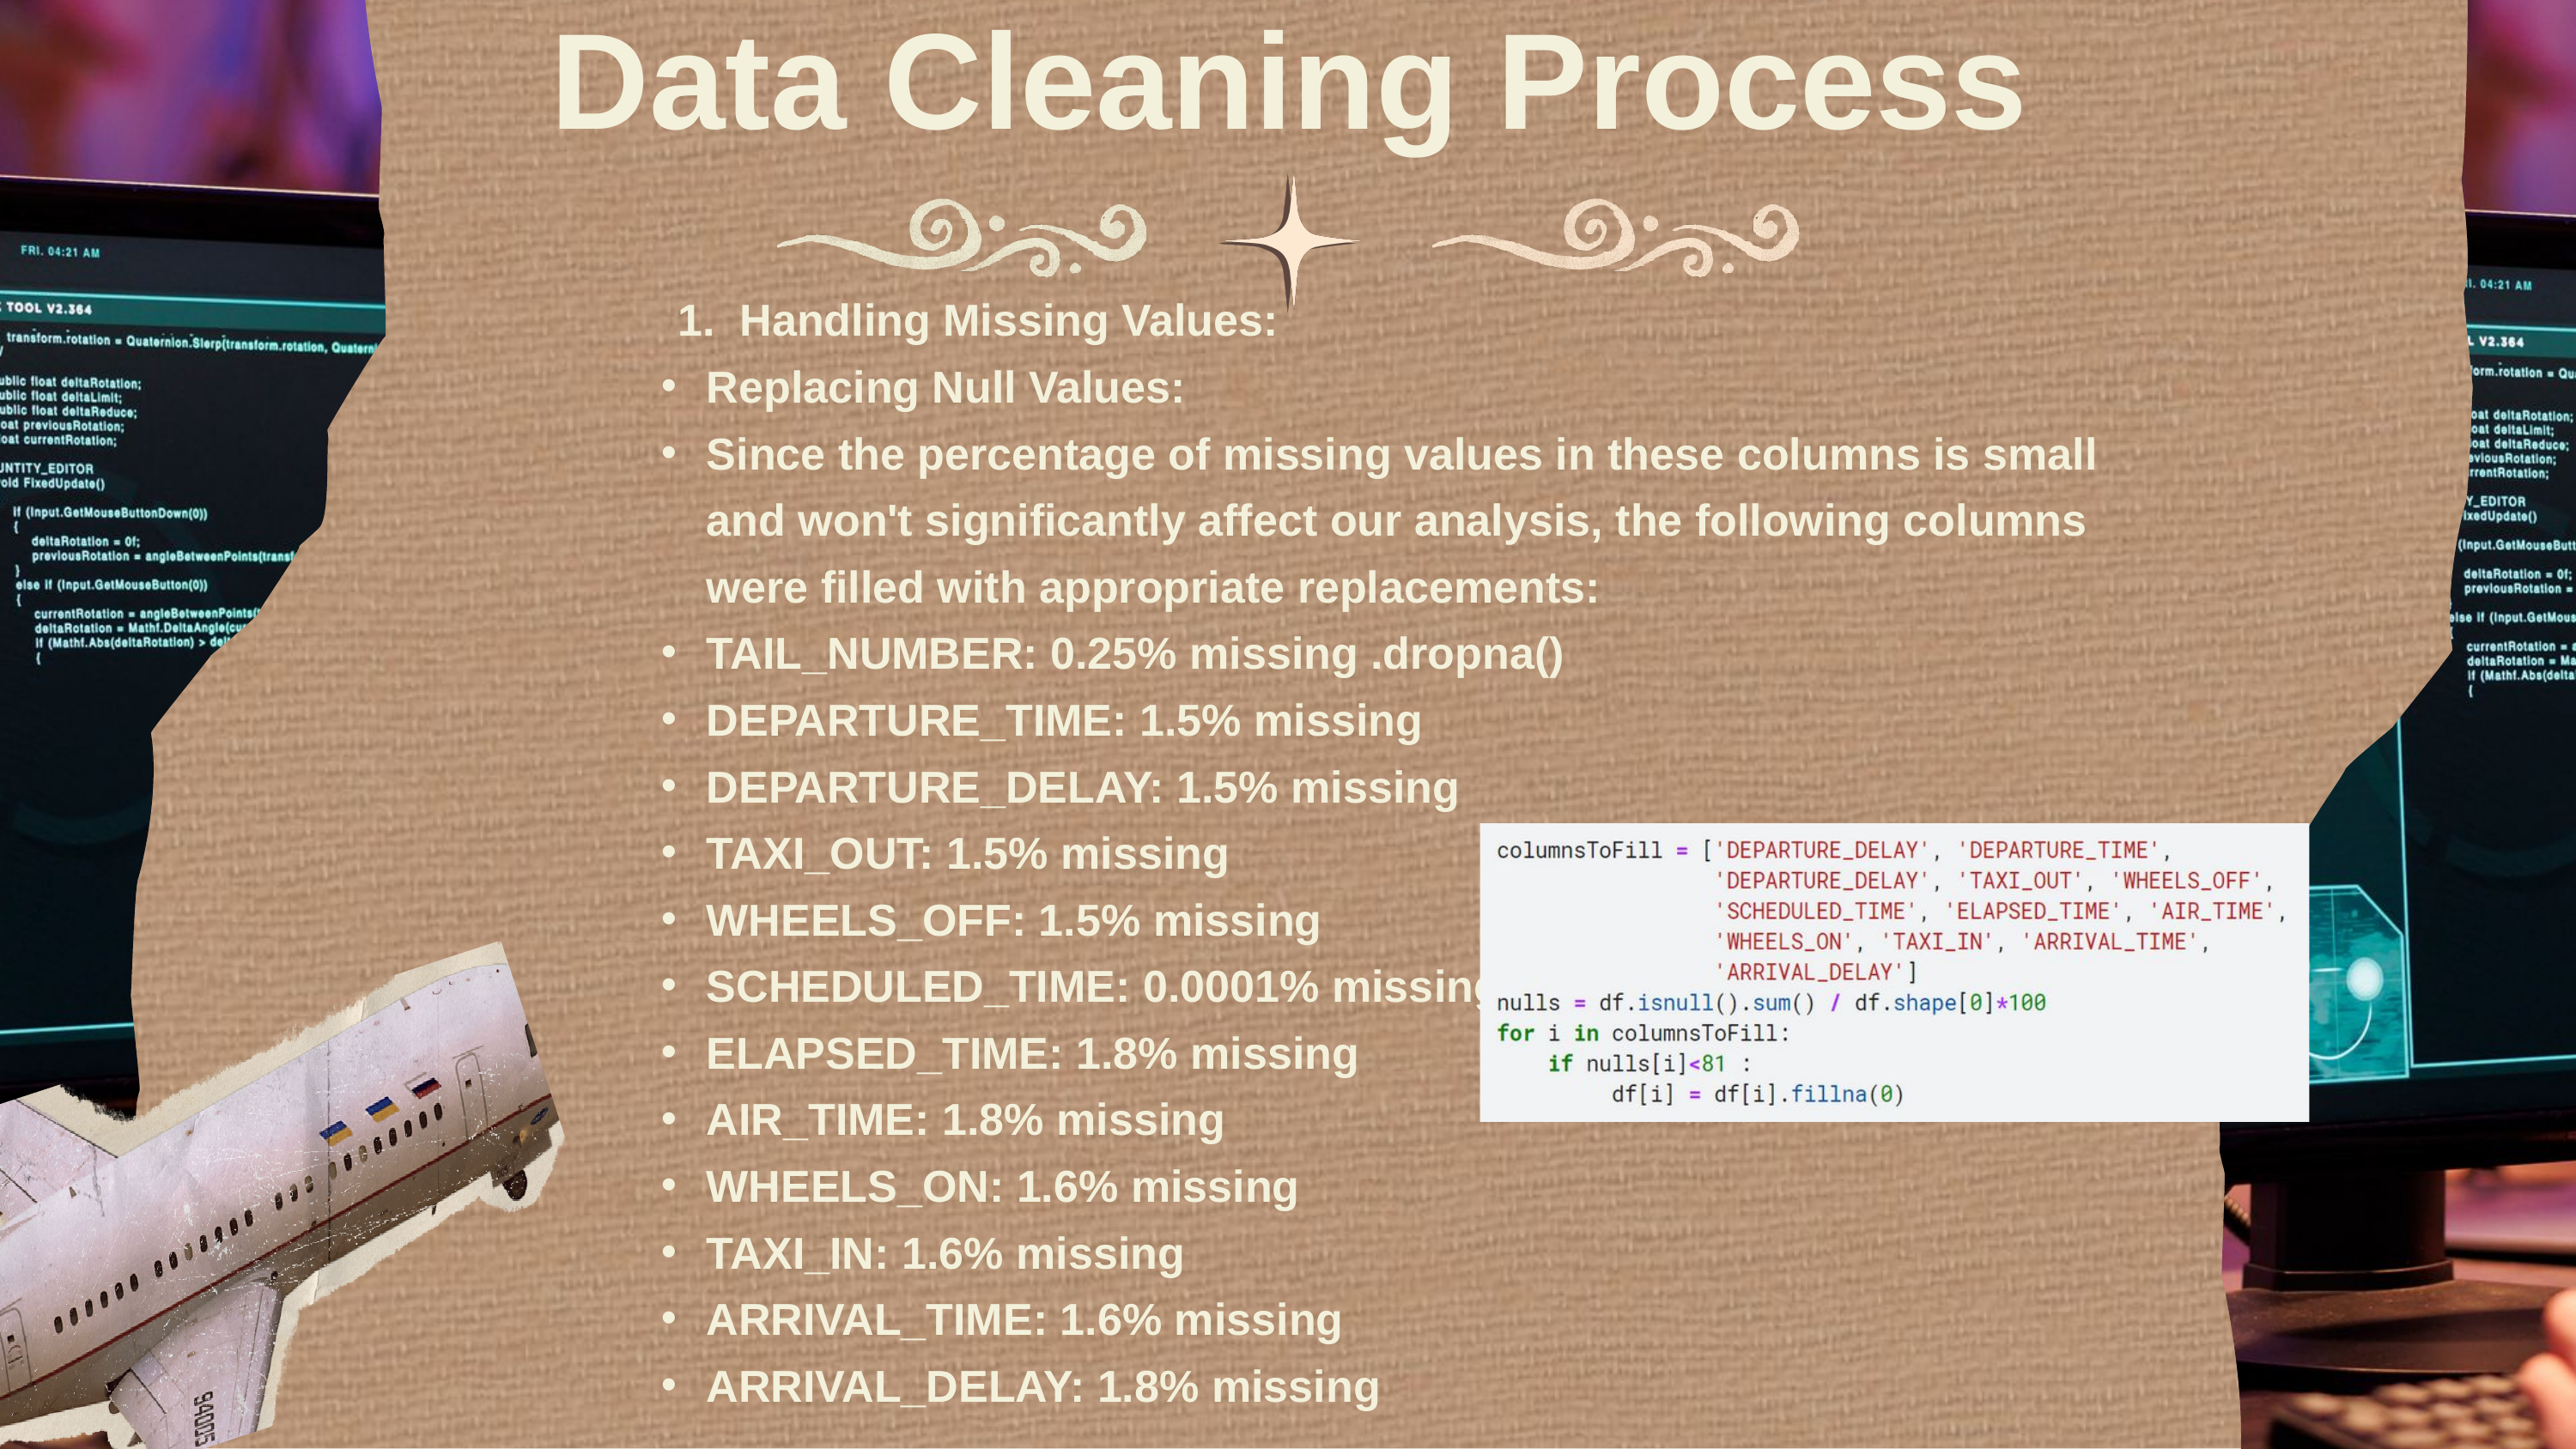

Data Cleaning Process

Handling Missing Values:
Replacing Null Values:
Since the percentage of missing values in these columns is small and won't significantly affect our analysis, the following columns were filled with appropriate replacements:
TAIL_NUMBER: 0.25% missing .dropna()
DEPARTURE_TIME: 1.5% missing
DEPARTURE_DELAY: 1.5% missing
TAXI_OUT: 1.5% missing
WHEELS_OFF: 1.5% missing
SCHEDULED_TIME: 0.0001% missing
ELAPSED_TIME: 1.8% missing
AIR_TIME: 1.8% missing
WHEELS_ON: 1.6% missing
TAXI_IN: 1.6% missing
ARRIVAL_TIME: 1.6% missing
ARRIVAL_DELAY: 1.8% missing